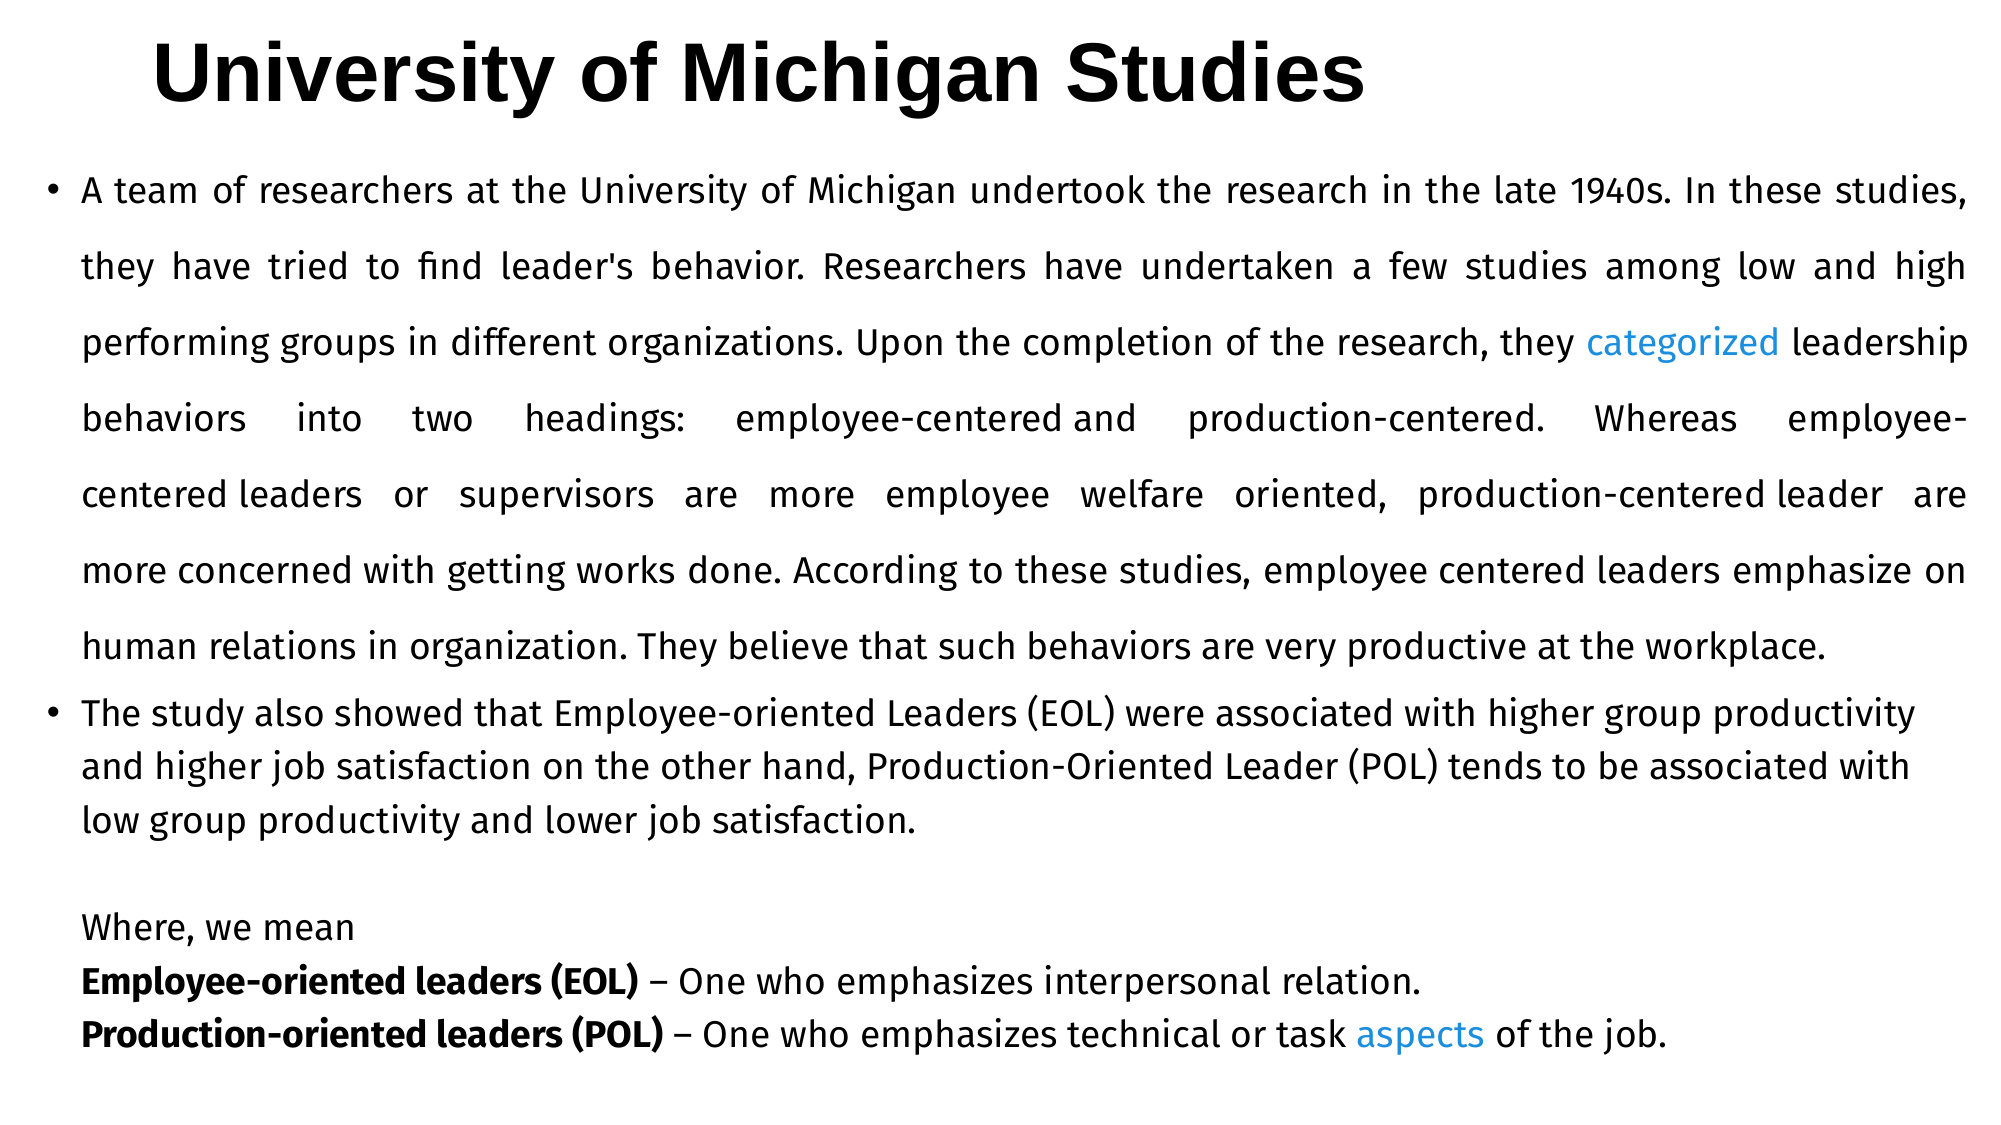

# University of Michigan Studies
A team of researchers at the University of Michigan undertook the research in the late 1940s. In these studies, they have tried to find leader's behavior. Researchers have undertaken a few studies among low and high performing groups in different organizations. Upon the completion of the research, they categorized leadership behaviors into two headings: employee-centered and production-centered. Whereas employee-centered leaders or supervisors are more employee welfare oriented, production-centered leader are more concerned with getting works done. According to these studies, employee centered leaders emphasize on human relations in organization. They believe that such behaviors are very productive at the workplace.
The study also showed that Employee-oriented Leaders (EOL) were associated with higher group productivity and higher job satisfaction on the other hand, Production-Oriented Leader (POL) tends to be associated with low group productivity and lower job satisfaction.
Where, we mean
Employee-oriented leaders (EOL) – One who emphasizes interpersonal relation.
Production-oriented leaders (POL) – One who emphasizes technical or task aspects of the job.